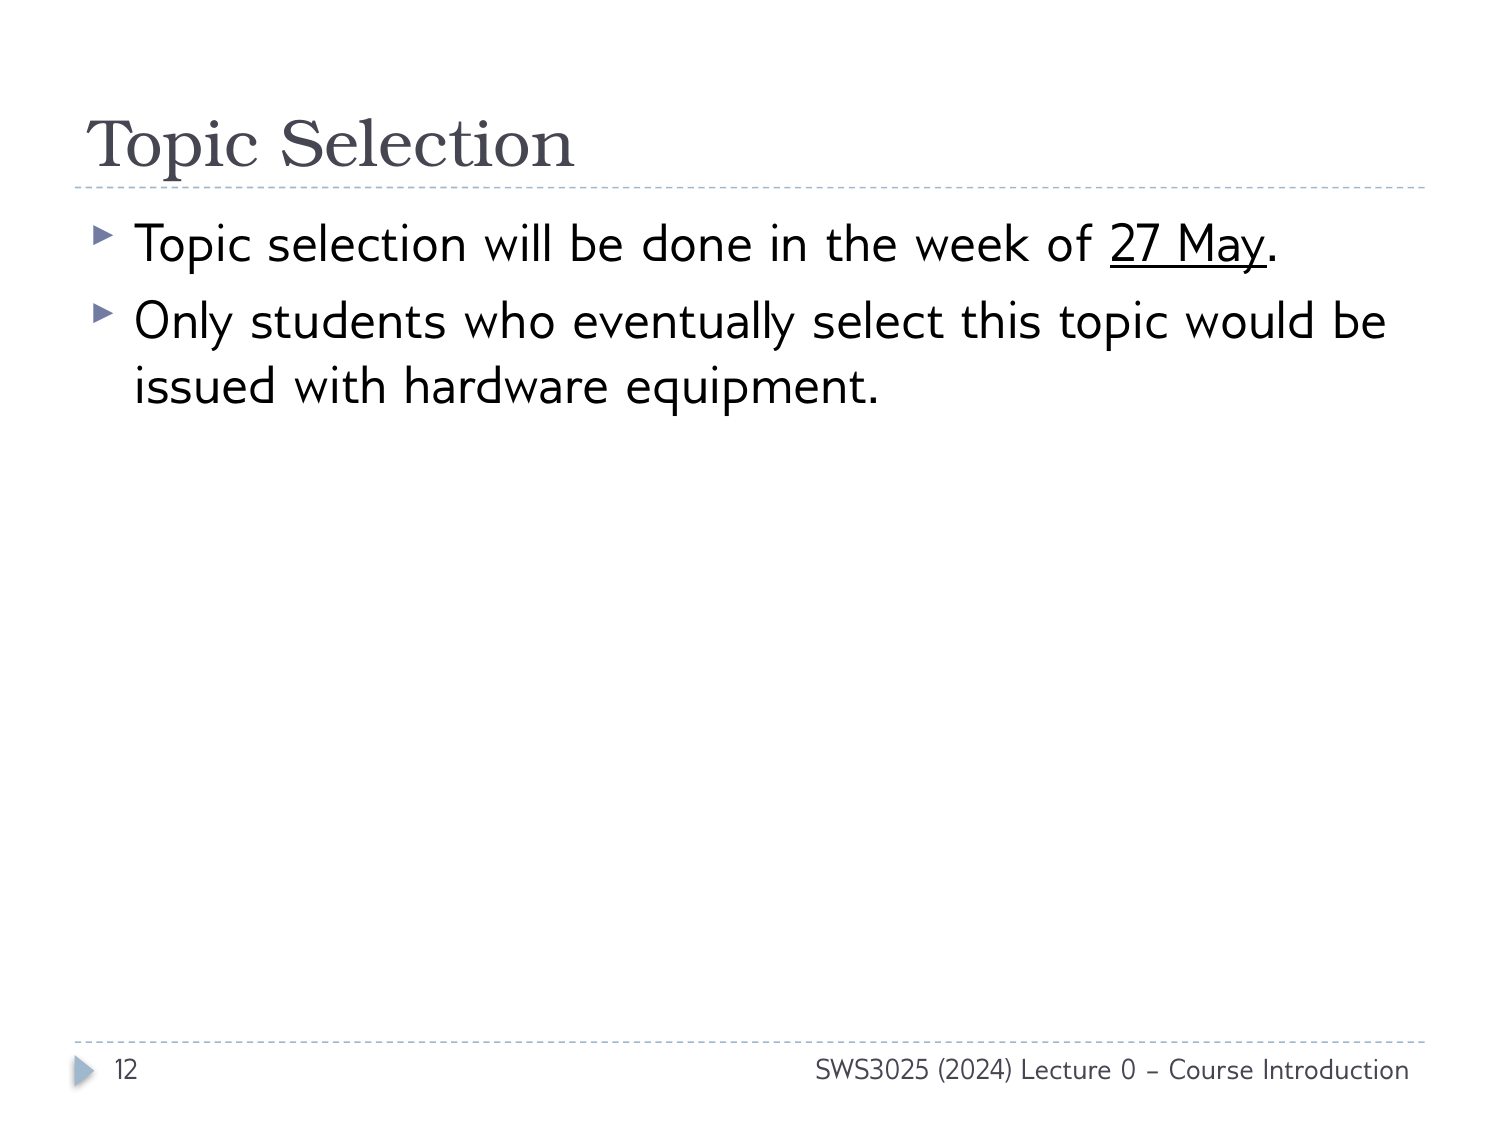

# Topic Selection
Topic selection will be done in the week of 27 May.
Only students who eventually select this topic would be issued with hardware equipment.
12
SWS3025 (2024) Lecture 0 – Course Introduction